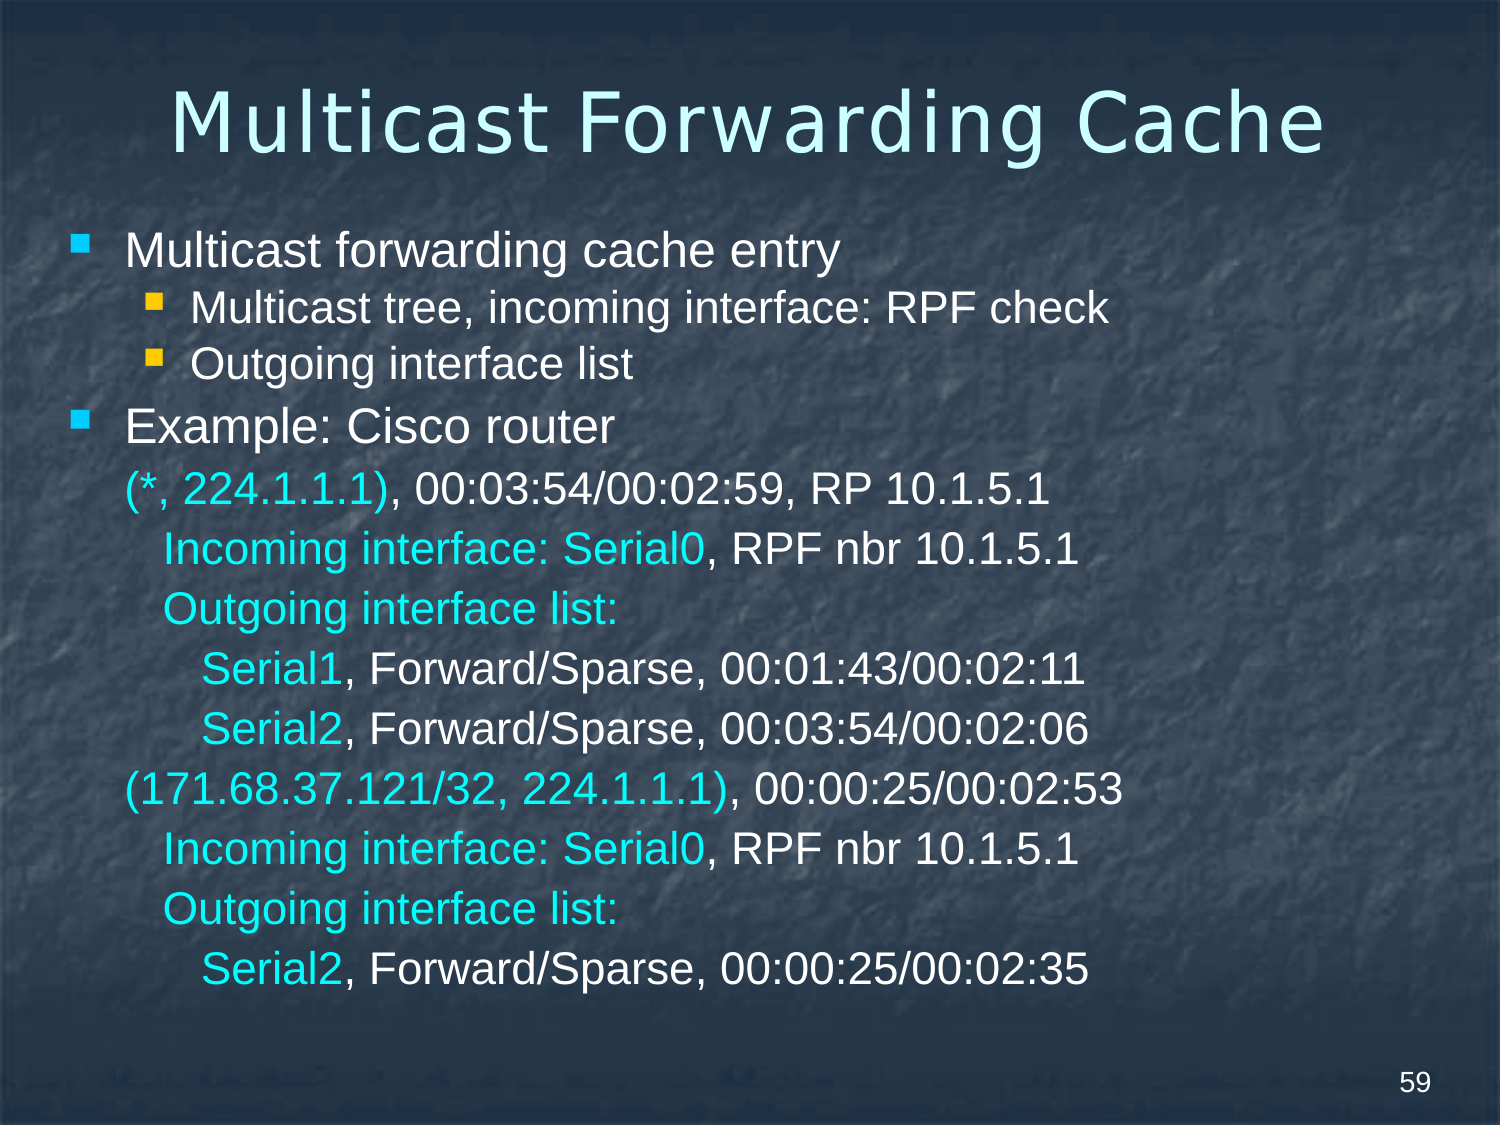

# Multicast Forwarding Cache
Multicast forwarding cache entry
Multicast tree, incoming interface: RPF check
Outgoing interface list
Example: Cisco router
	(*, 224.1.1.1), 00:03:54/00:02:59, RP 10.1.5.1
	   Incoming interface: Serial0, RPF nbr 10.1.5.1
	   Outgoing interface list:
	      Serial1, Forward/Sparse, 00:01:43/00:02:11
	      Serial2, Forward/Sparse, 00:03:54/00:02:06
	(171.68.37.121/32, 224.1.1.1), 00:00:25/00:02:53
	   Incoming interface: Serial0, RPF nbr 10.1.5.1
	   Outgoing interface list:
	      Serial2, Forward/Sparse, 00:00:25/00:02:35
59